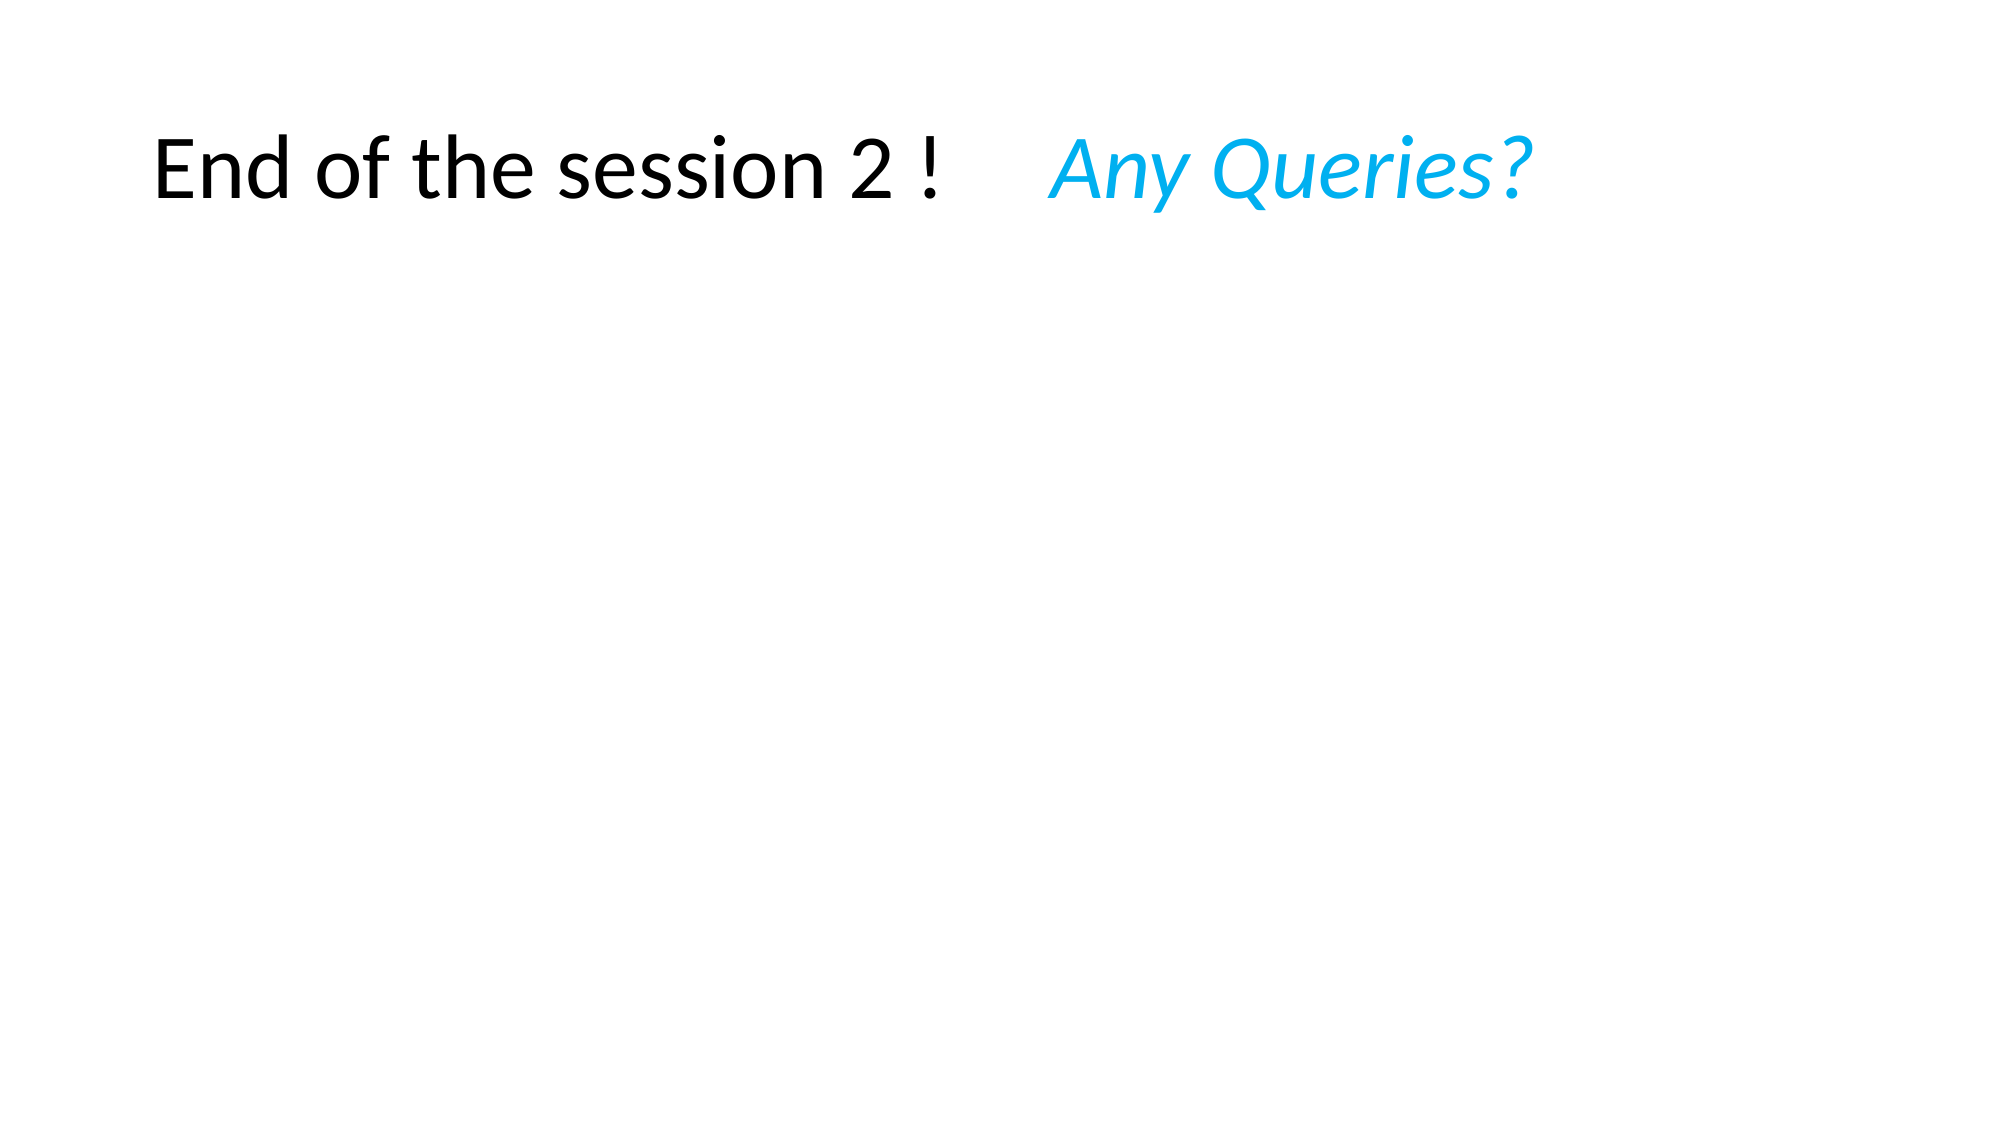

# End of the session 2 !     Any Queries?